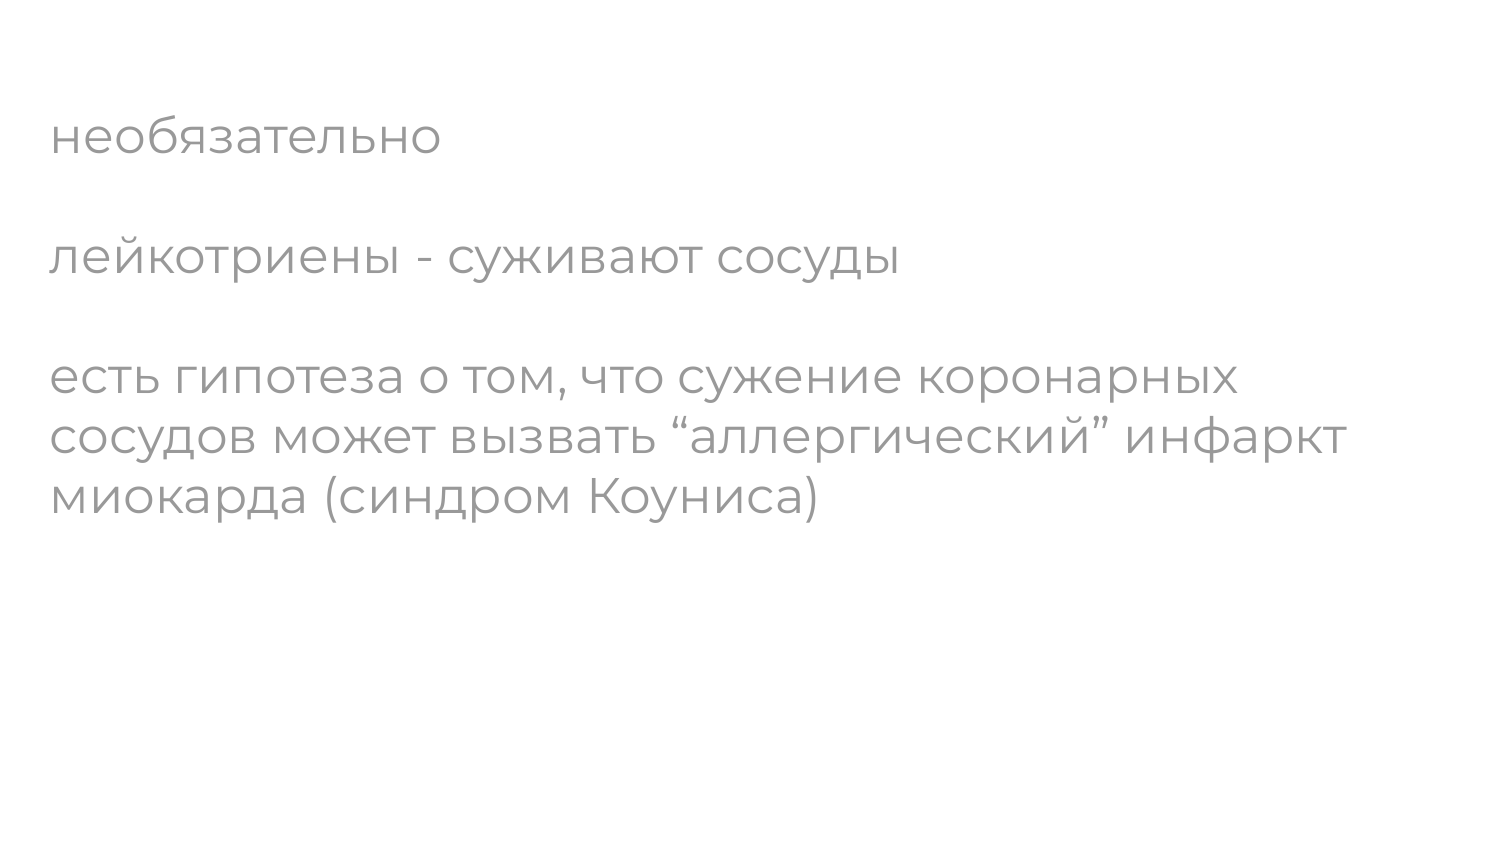

# необязательно

лейкотриены - суживают сосуды

есть гипотеза о том, что сужение коронарных сосудов может вызвать “аллергический” инфаркт миокарда (синдром Коуниса)